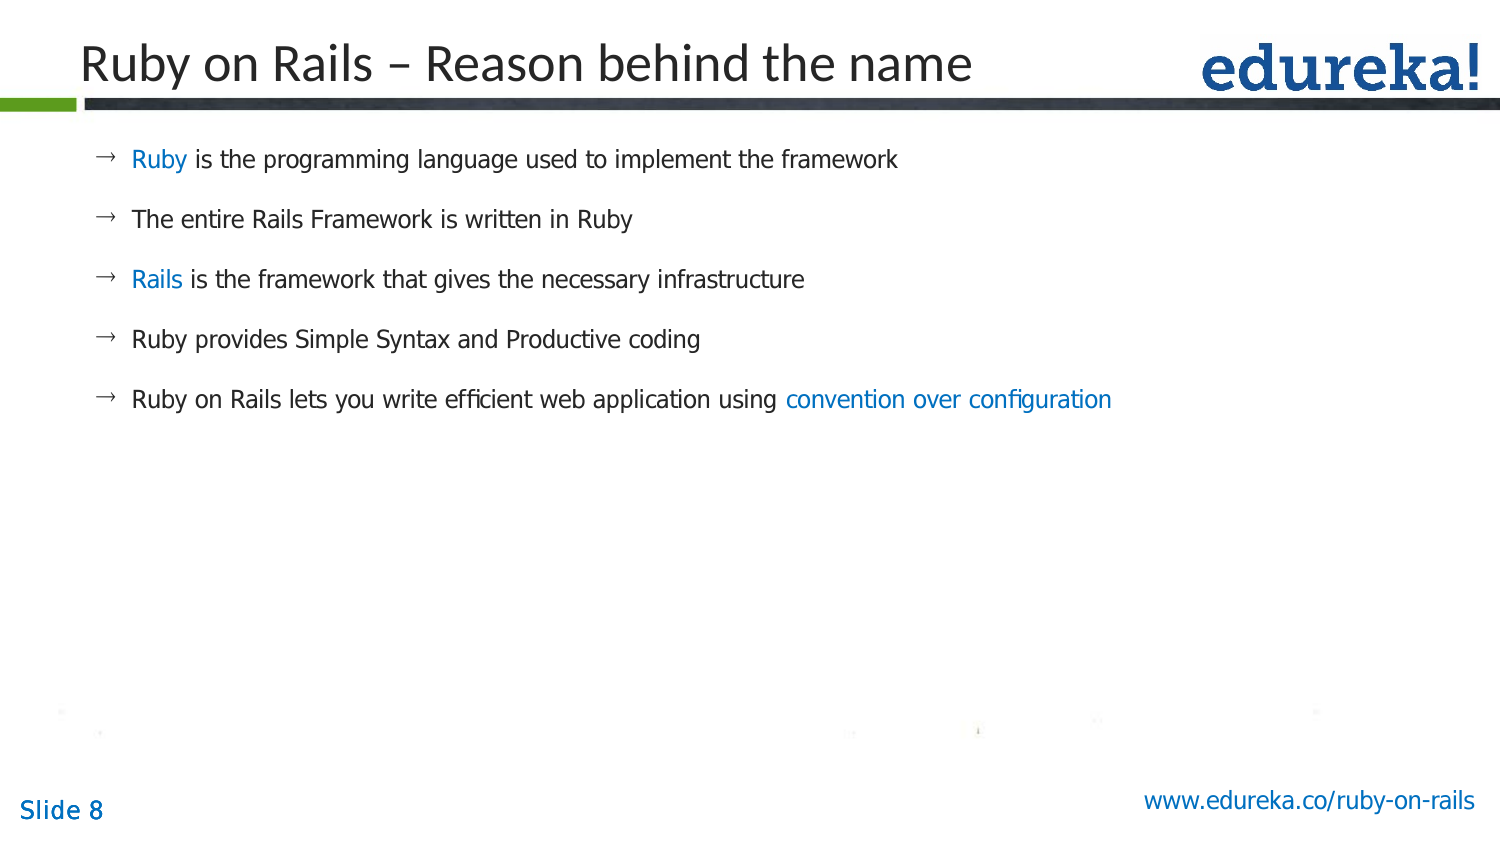

Ruby on Rails – Reason behind the name
 Ruby is the programming language used to implement the framework

 The entire Rails Framework is written in Ruby

 Rails is the framework that gives the necessary infrastructure

 Ruby provides Simple Syntax and Productive coding

 Ruby on Rails lets you write efficient web application using convention over conﬁguration